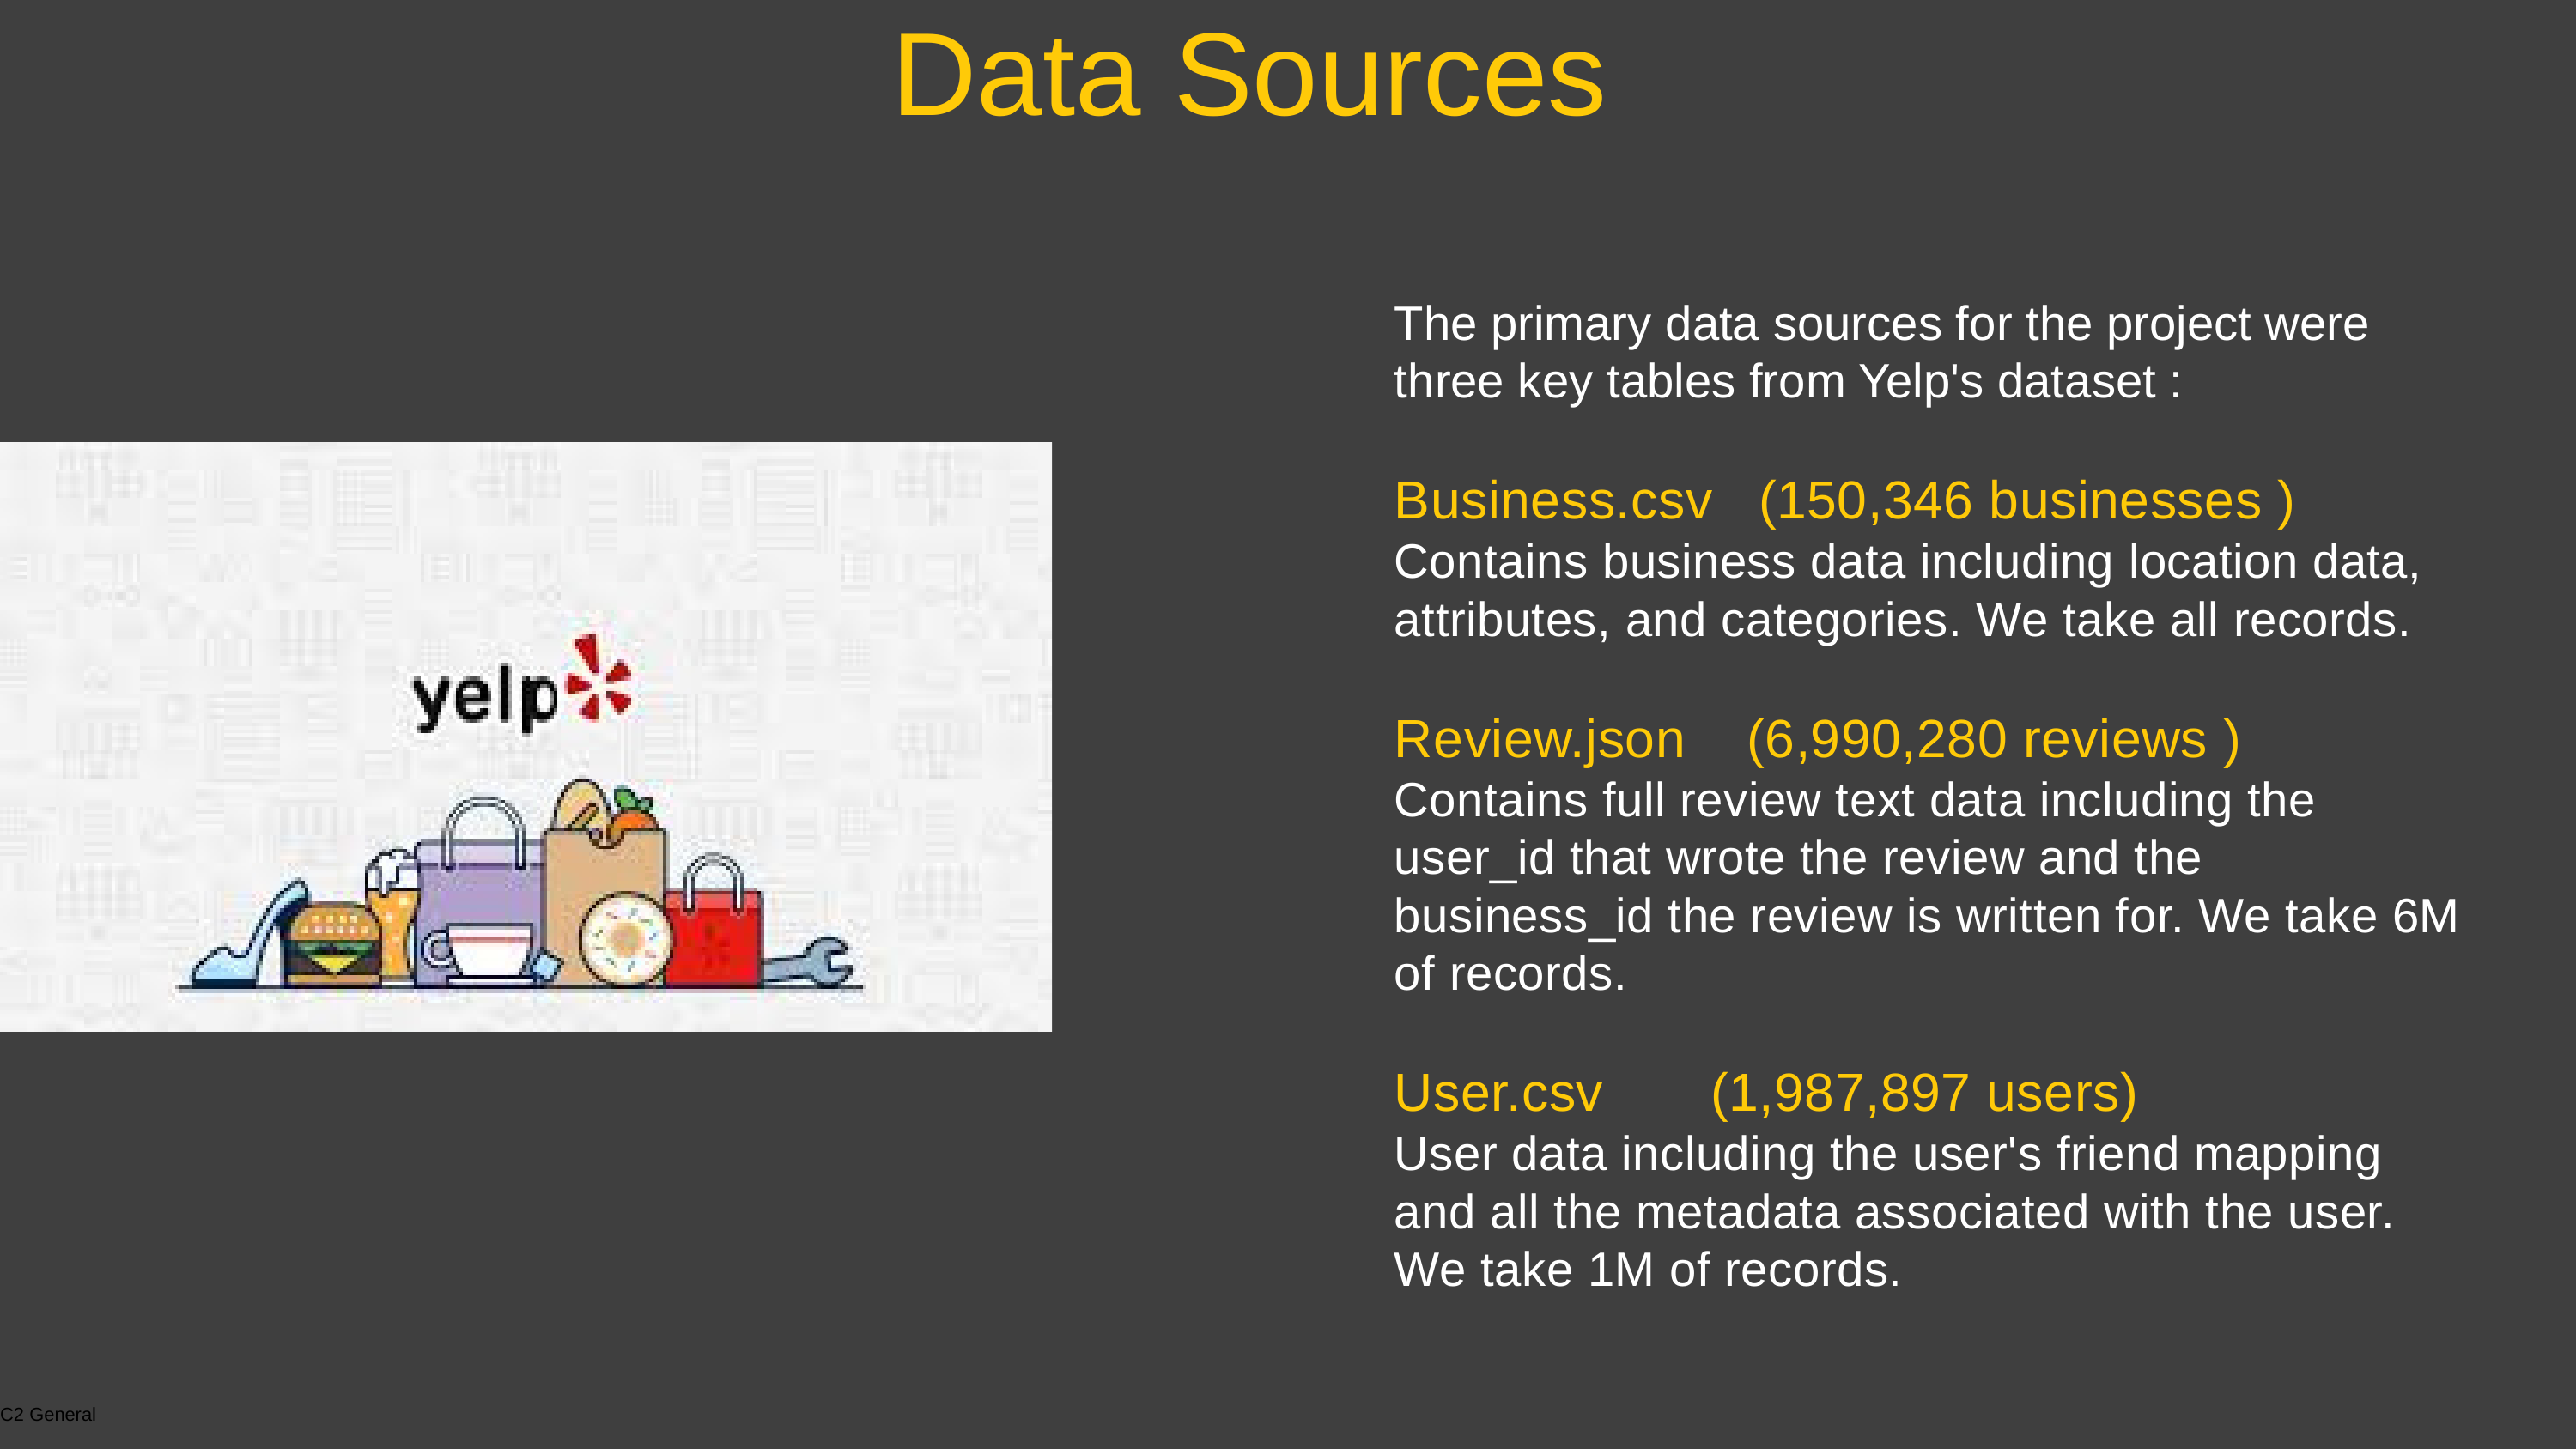

Data Sources
The primary data sources for the project were three key tables from Yelp's dataset :

Business.csv   (150,346 businesses )
Contains business data including location data, attributes, and categories. We take all records.

Review.json    (6,990,280 reviews )
Contains full review text data including the user_id that wrote the review and the business_id the review is written for. We take 6M of records.

User.csv       (1,987,897 users)
User data including the user's friend mapping and all the metadata associated with the user. We take 1M of records.

C2 General